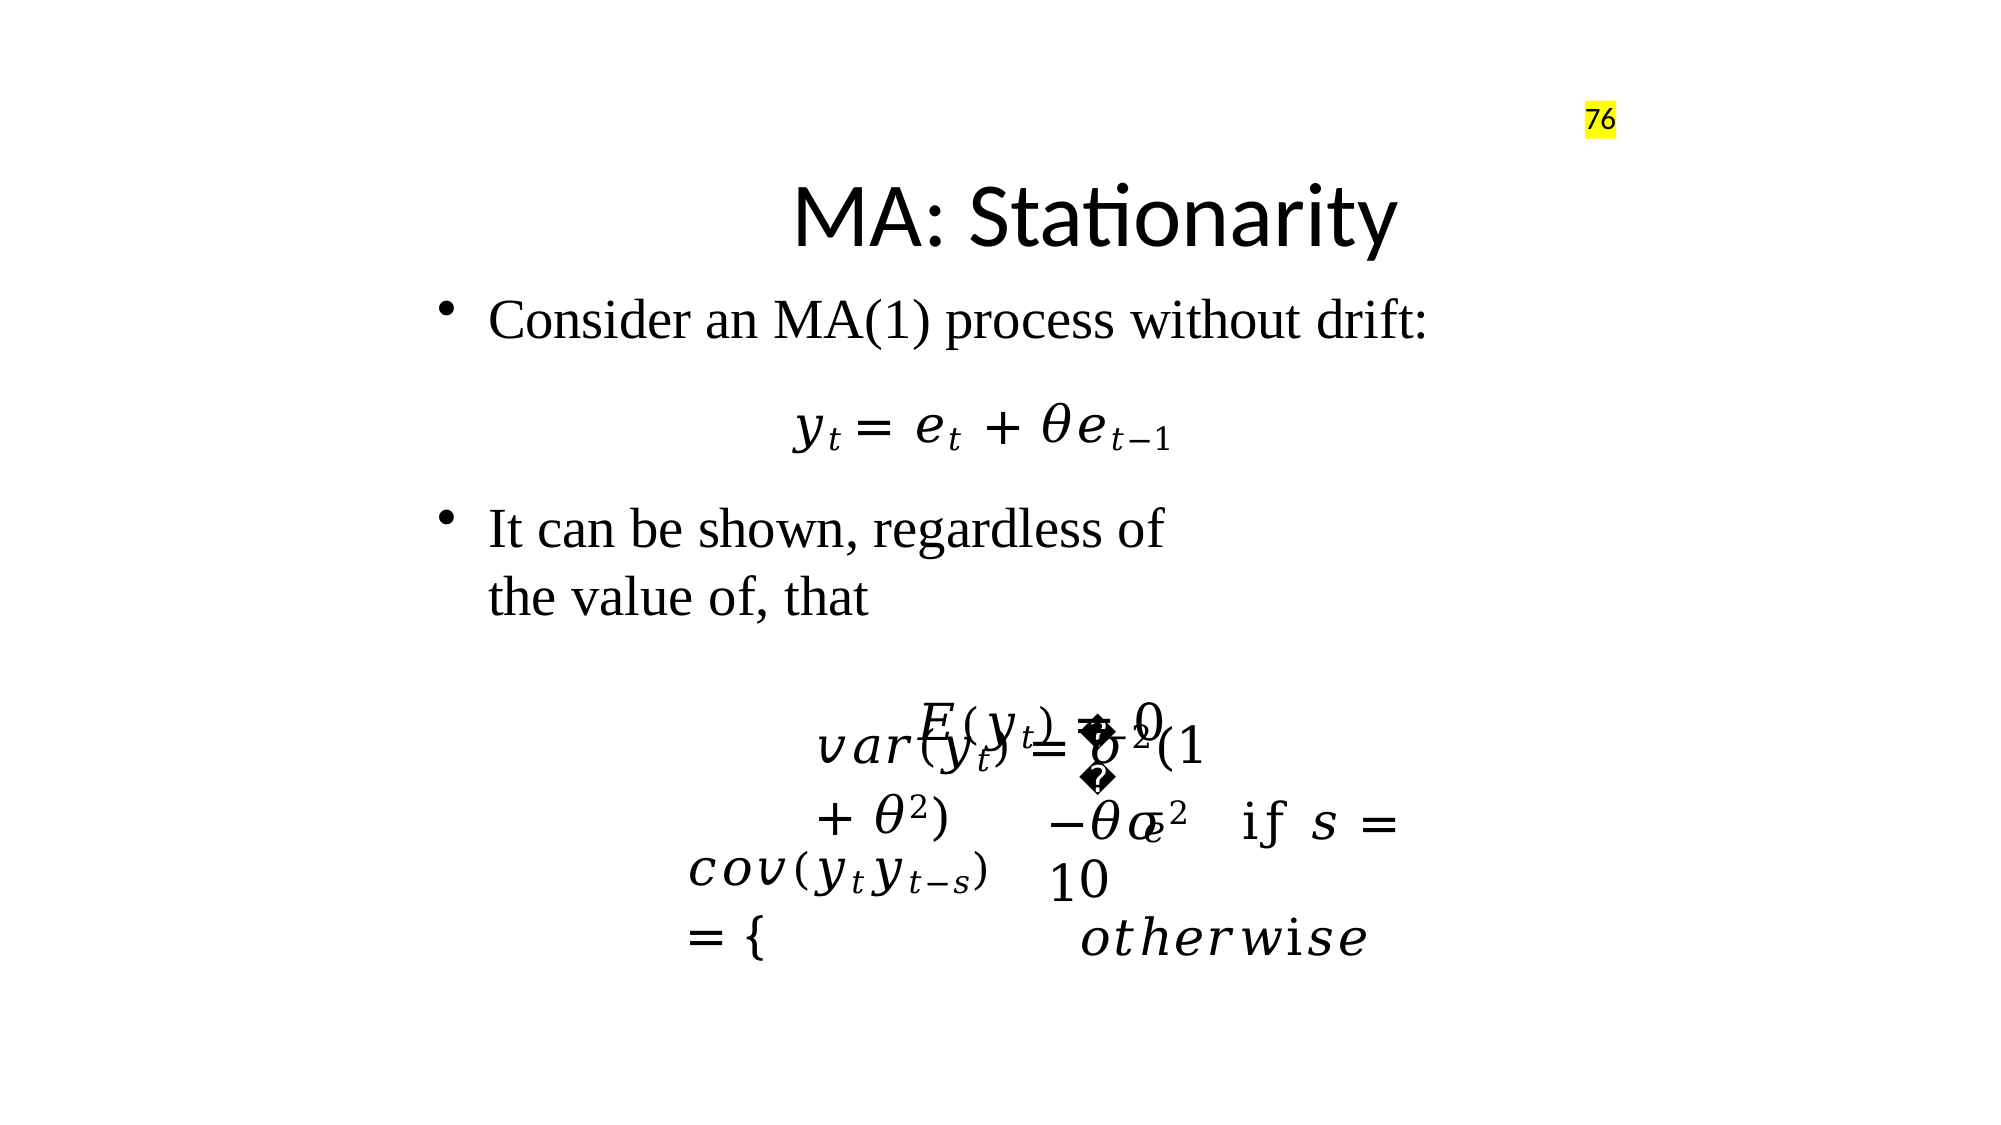

76

# MA: Stationarity
Consider an MA(1) process without drift:
𝑦𝑡 = 𝑒𝑡 + 𝜃𝑒𝑡−1
It can be shown, regardless of the value of, that
𝐸(𝑦𝑡) = 0
𝑣𝑎𝑟(𝑦𝑡) = 𝜎2(1 + 𝜃2)
𝑒
−𝜃𝜎2	iƒ 𝑠 = 1
𝑒
0	𝑜𝑡ℎ𝑒𝑟𝑤i𝑠𝑒
𝑐𝑜𝑣(𝑦𝑡𝑦𝑡−𝑠) = {